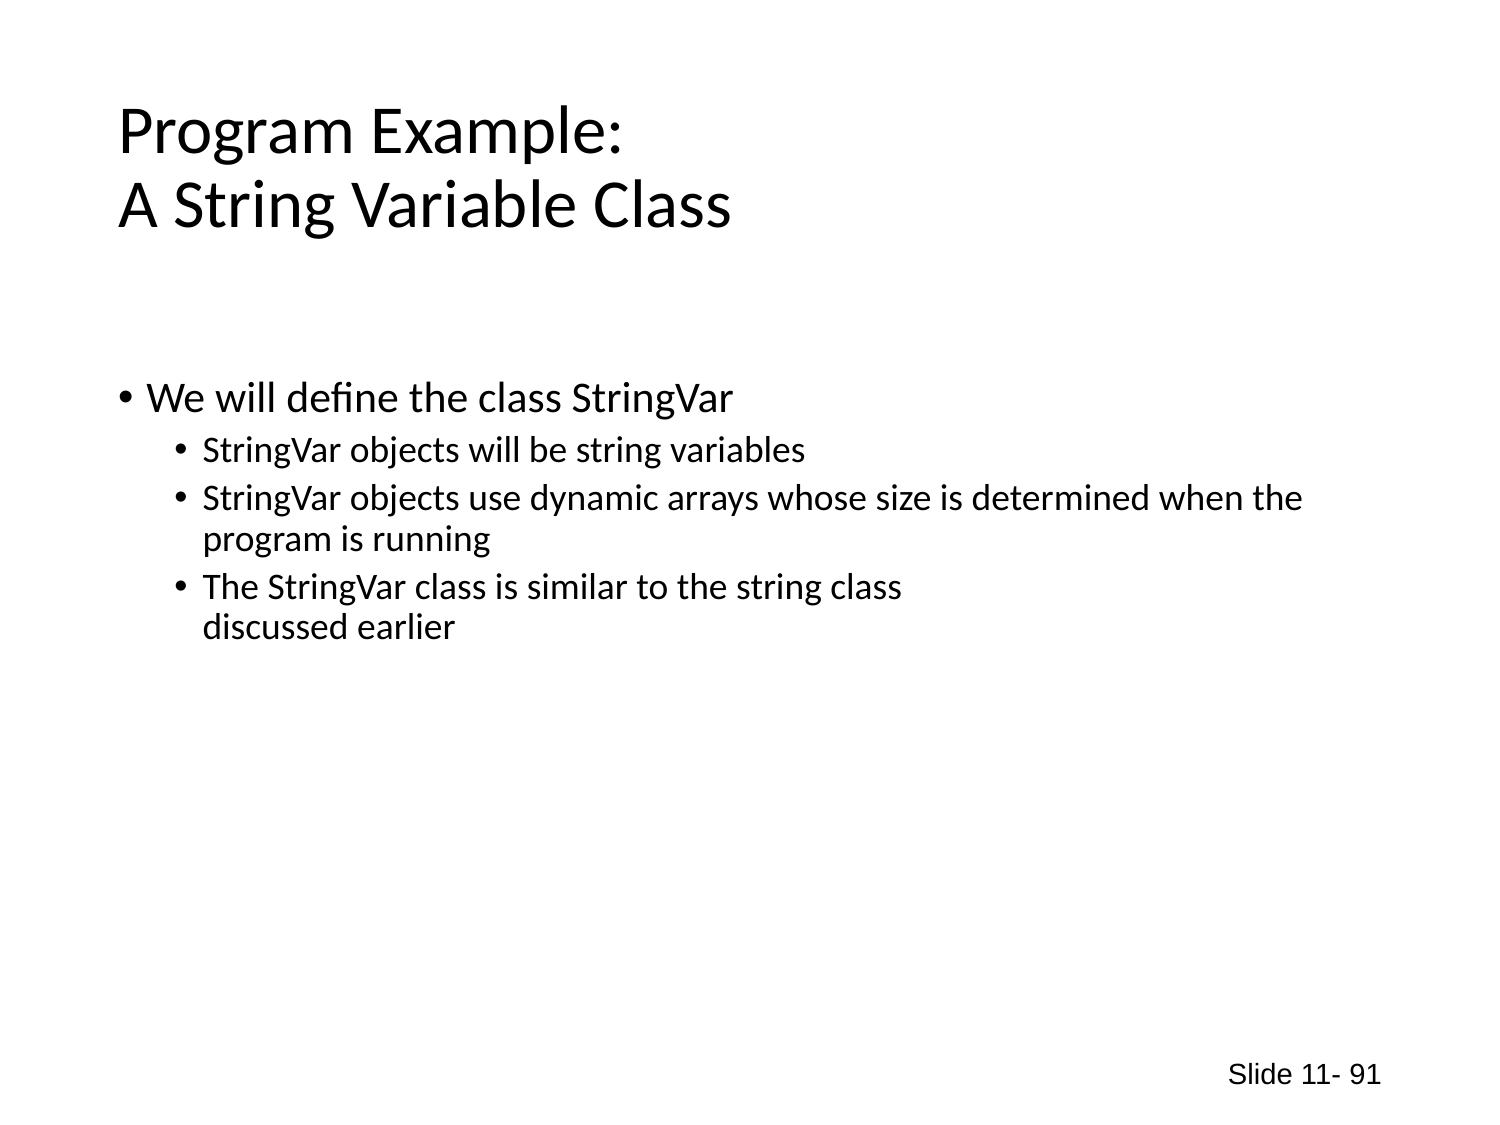

# Program Example: A String Variable Class

We will define the class StringVar
StringVar objects will be string variables
StringVar objects use dynamic arrays whose size is determined when the program is running
The StringVar class is similar to the string class
discussed earlier
Slide 11- 91